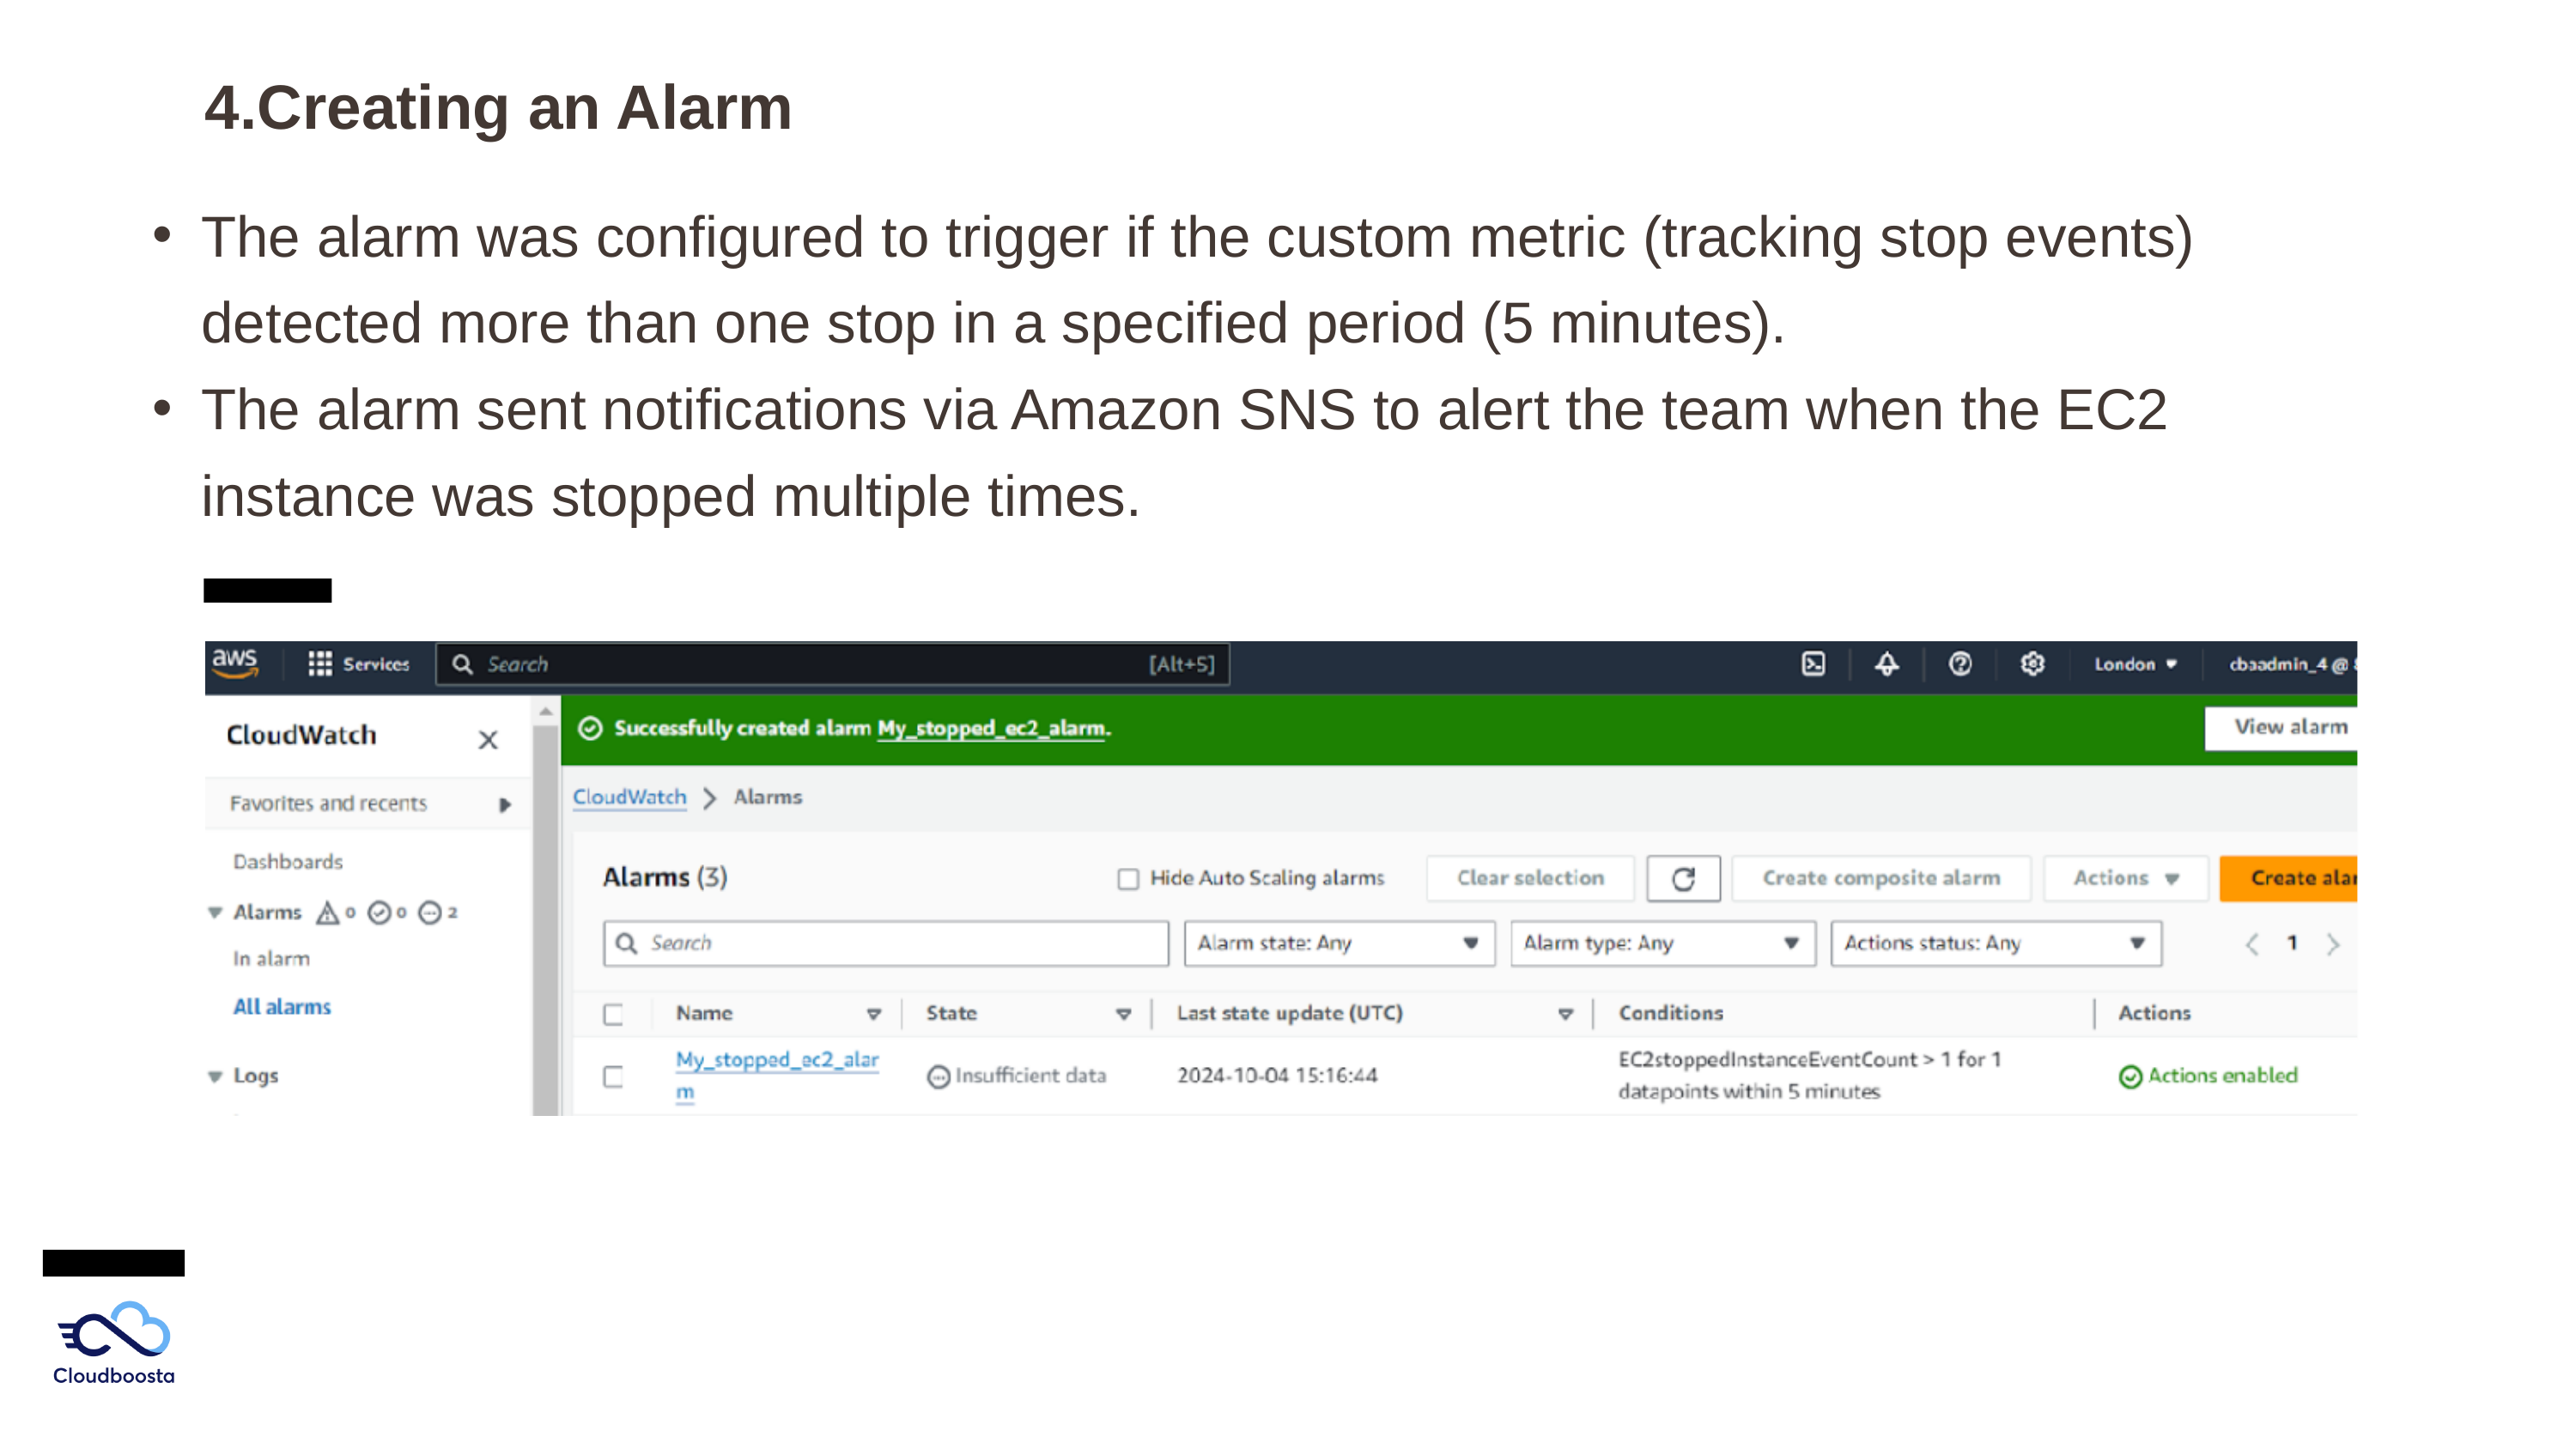

4.Creating an Alarm
The alarm was configured to trigger if the custom metric (tracking stop events) detected more than one stop in a specified period (5 minutes).
The alarm sent notifications via Amazon SNS to alert the team when the EC2 instance was stopped multiple times.